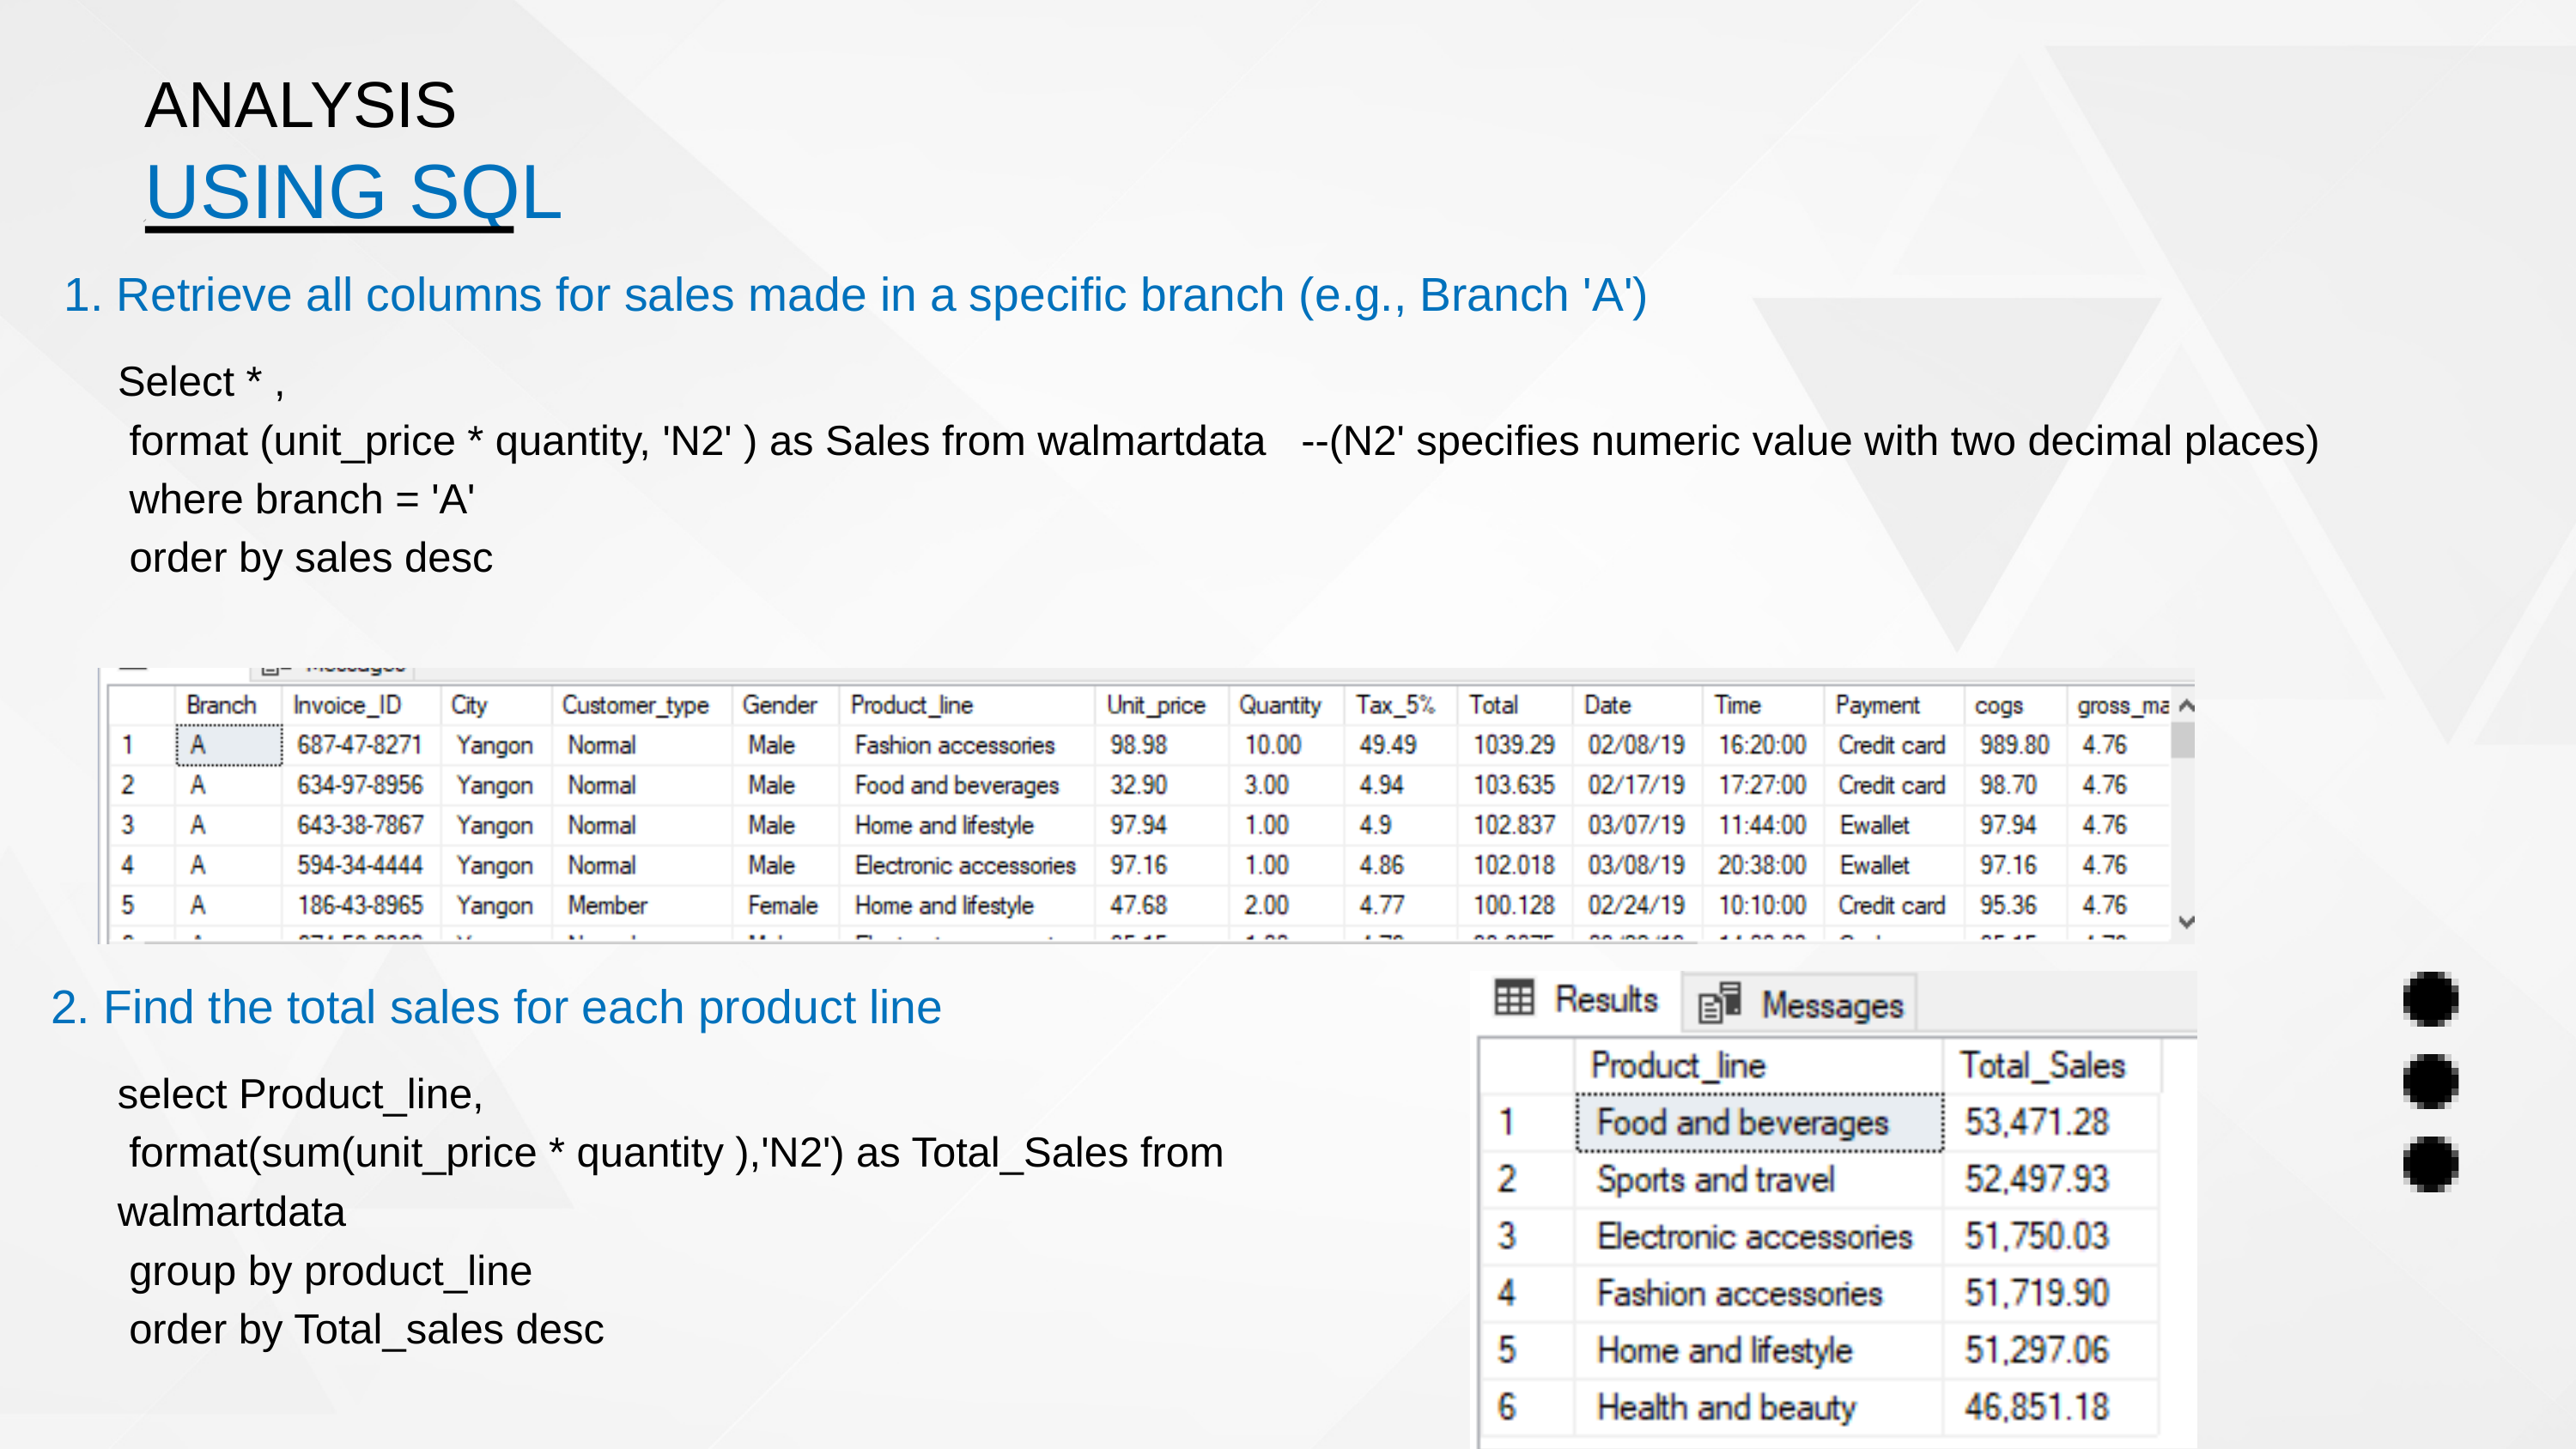

ANALYSIS
USING SQL

 1. Retrieve all columns for sales made in a specific branch (e.g., Branch 'A')
Select * ,
 format (unit_price * quantity, 'N2' ) as Sales from walmartdata   --(N2' specifies numeric value with two decimal places)
 where branch = 'A'
 order by sales desc

2. Find the total sales for each product line

select Product_line,
 format(sum(unit_price * quantity ),'N2') as Total_Sales from walmartdata
 group by product_line
 order by Total_sales desc